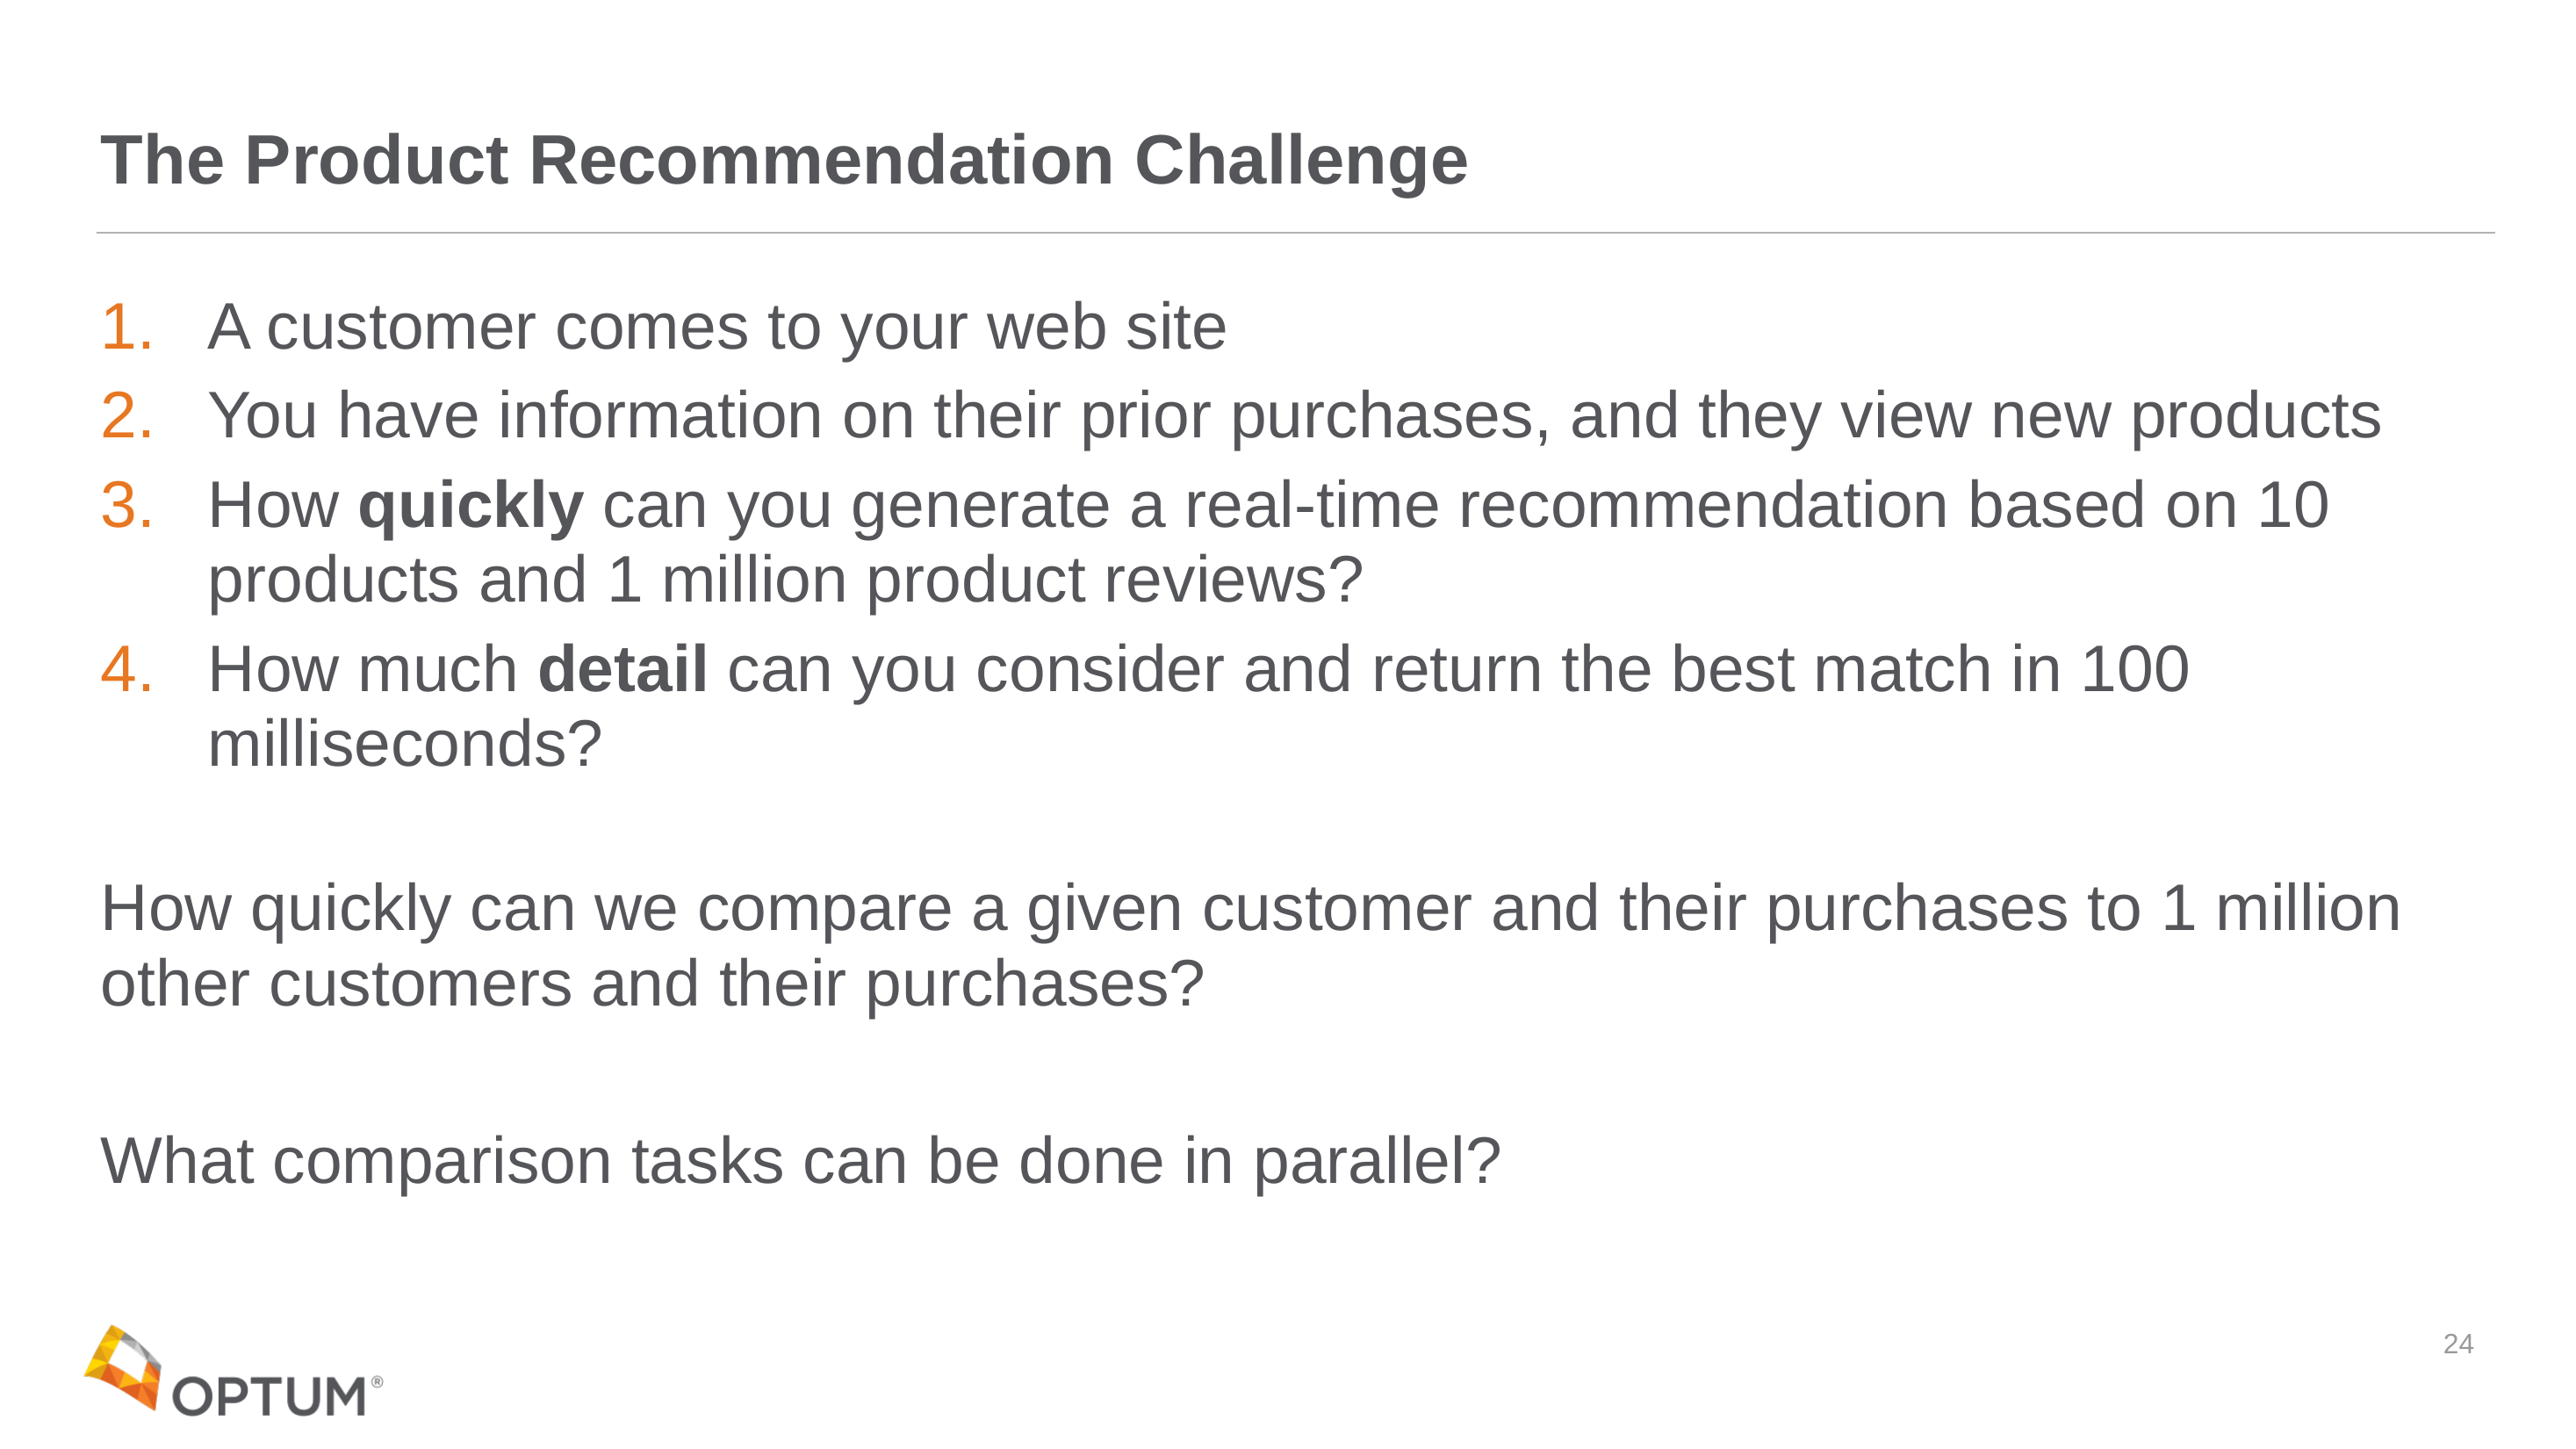

# The Product Recommendation Challenge
A customer comes to your web site
You have information on their prior purchases, and they view new products
How quickly can you generate a real-time recommendation based on 10 products and 1 million product reviews?
How much detail can you consider and return the best match in 100 milliseconds?
How quickly can we compare a given customer and their purchases to 1 million other customers and their purchases?

What comparison tasks can be done in parallel?

24